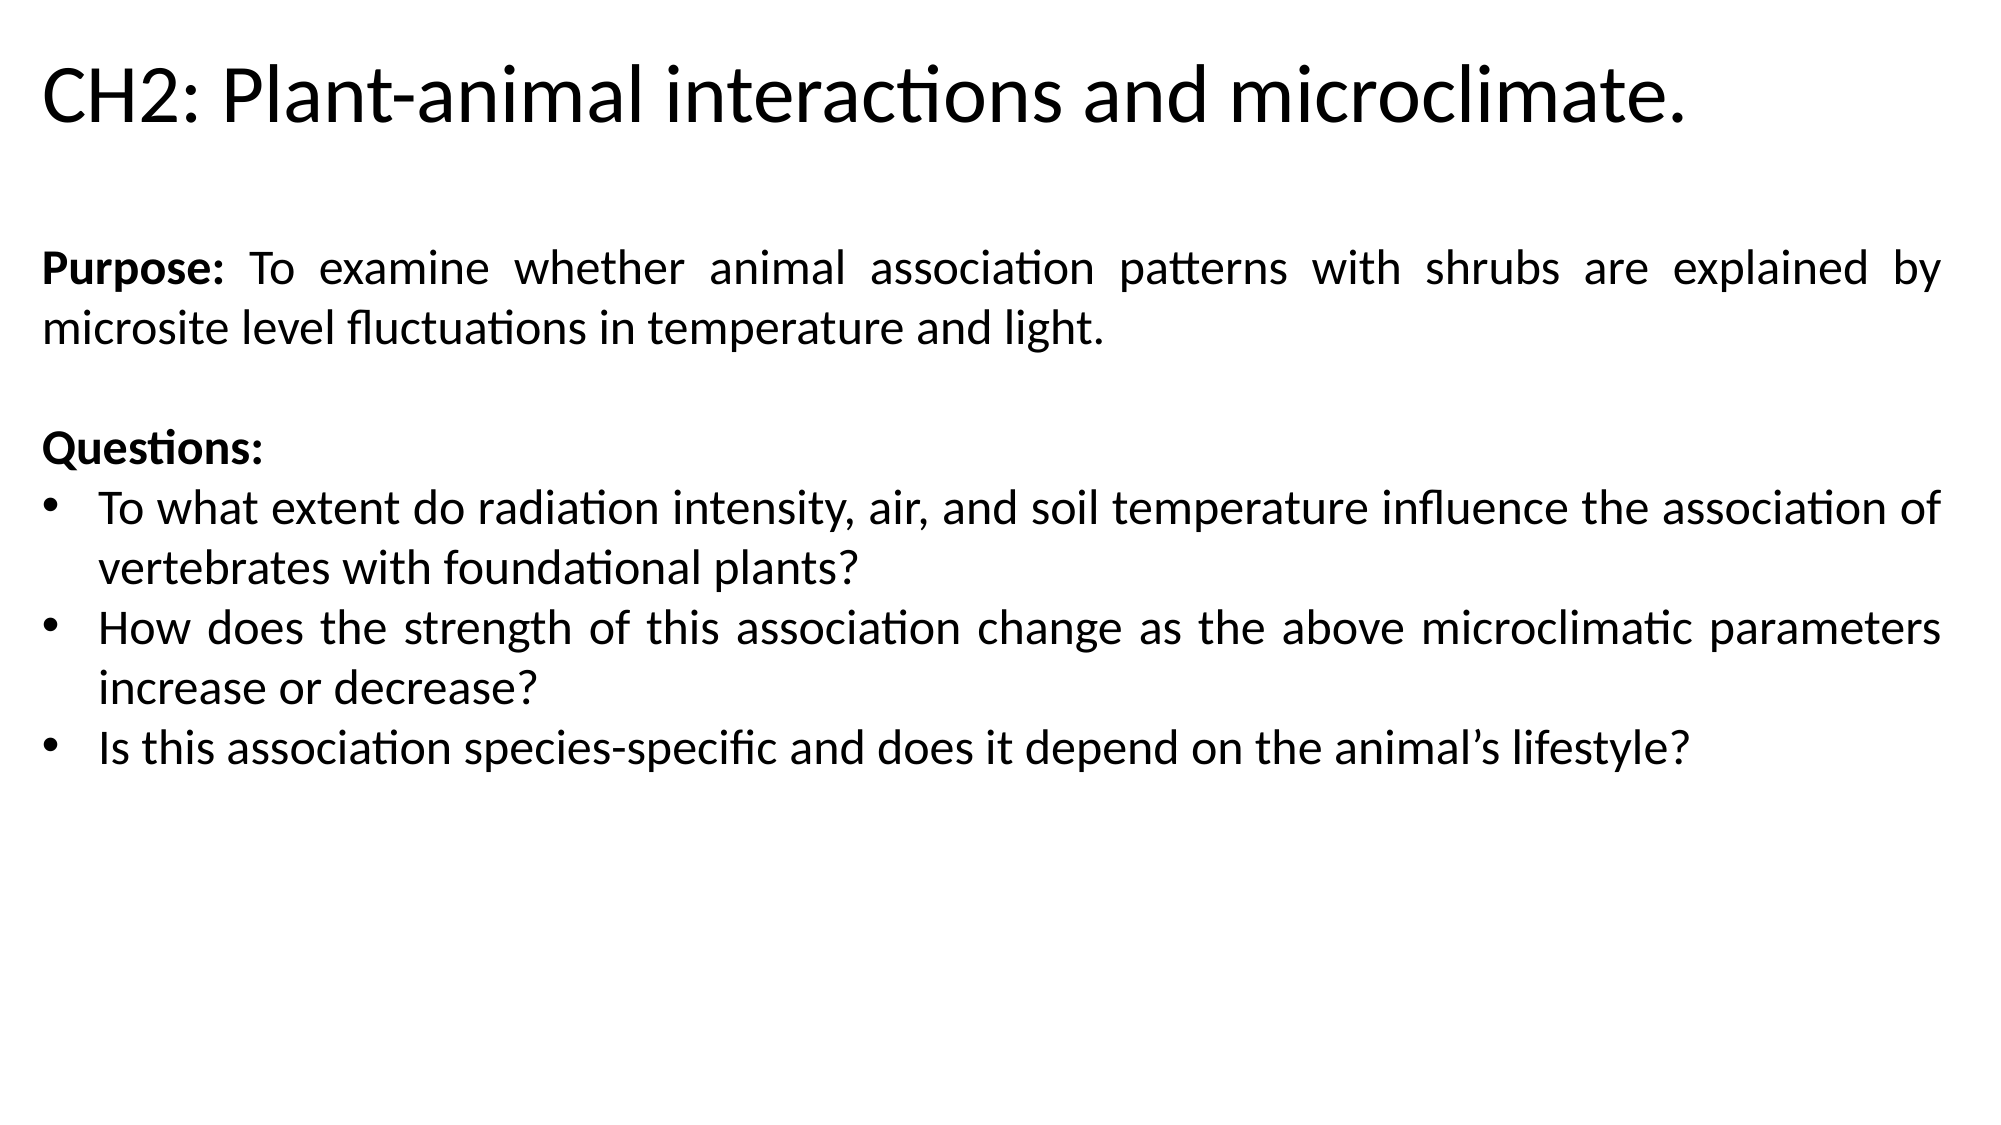

CH2: Plant-animal interactions and microclimate.

Purpose: To examine whether animal association patterns with shrubs are explained by microsite level fluctuations in temperature and light.

Questions:
To what extent do radiation intensity, air, and soil temperature influence the association of vertebrates with foundational plants?
How does the strength of this association change as the above microclimatic parameters increase or decrease?
Is this association species-specific and does it depend on the animal’s lifestyle?